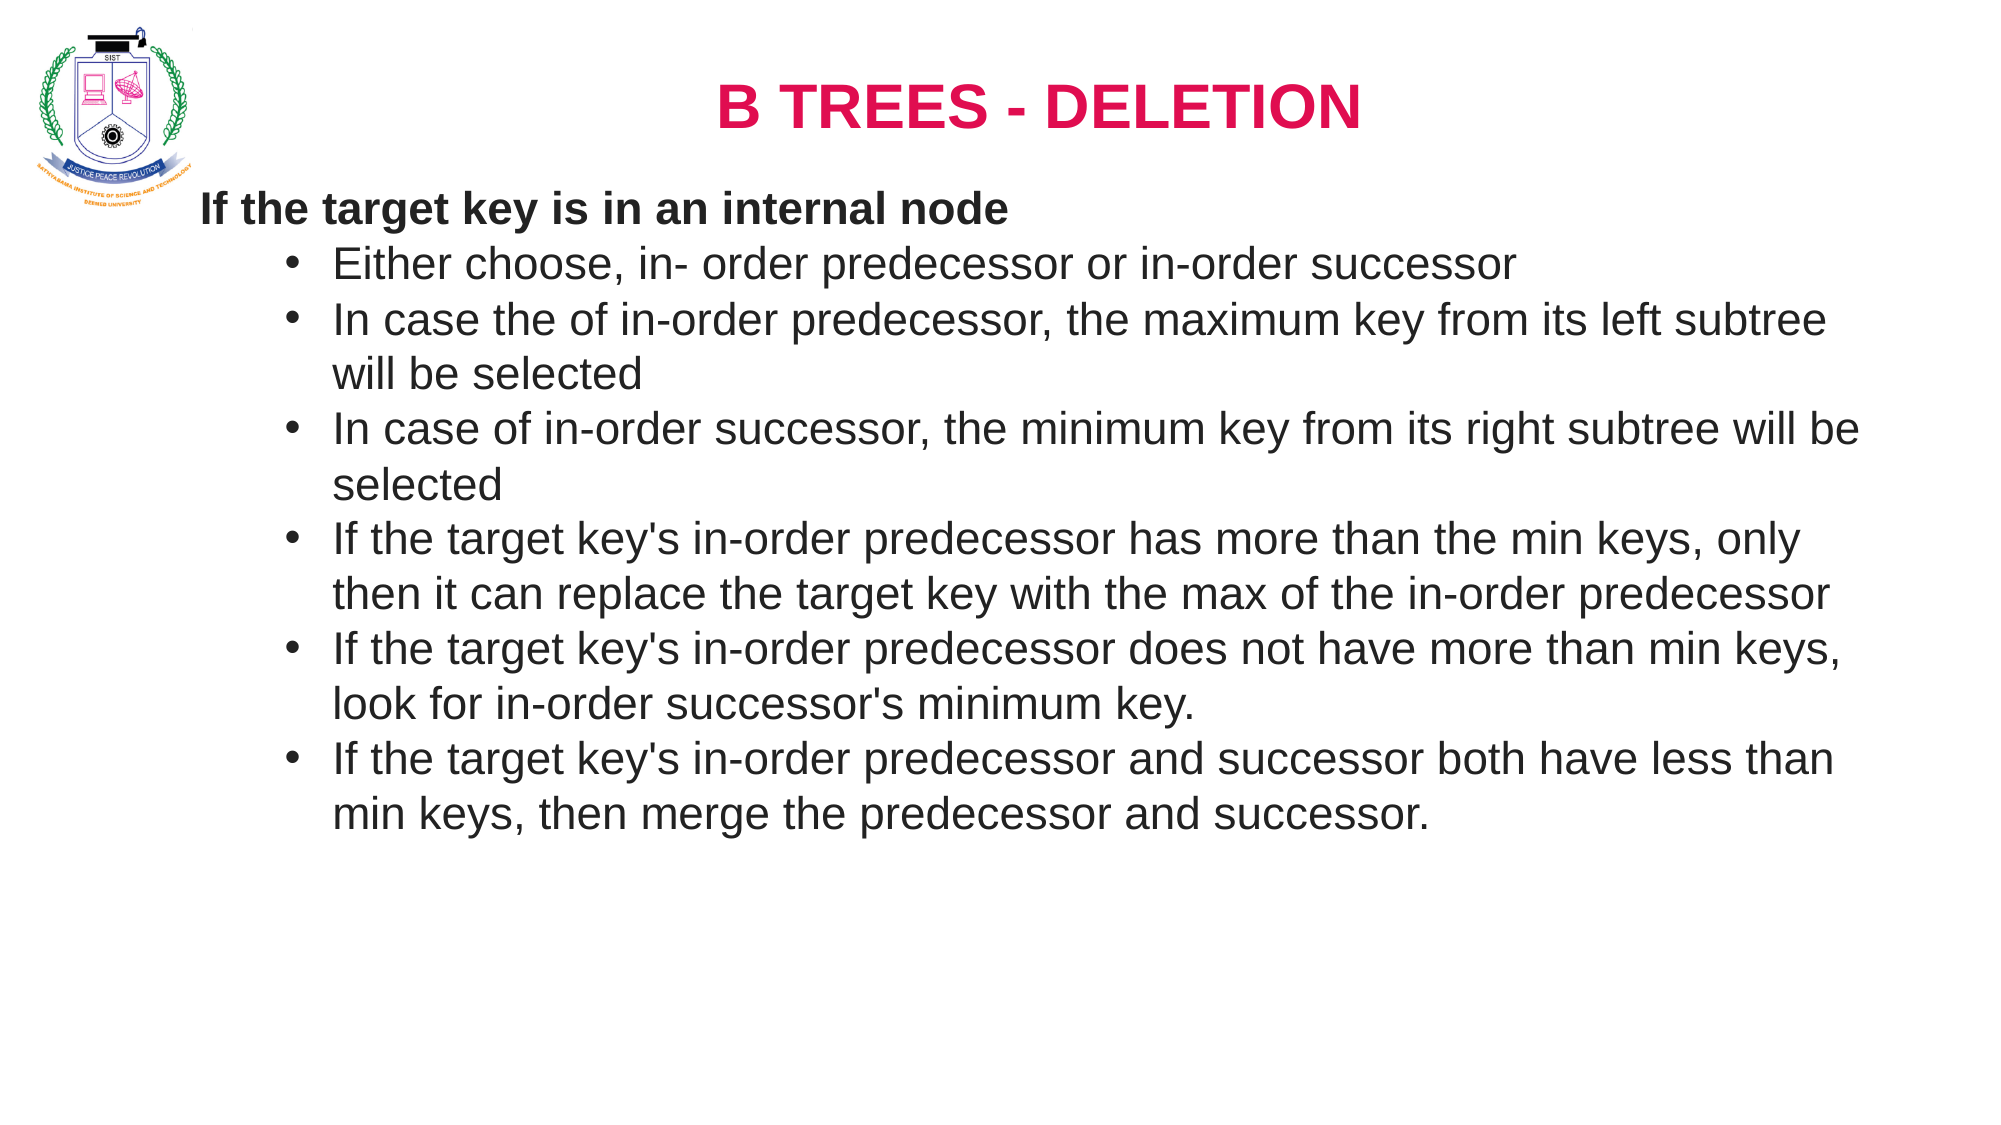

B TREES - DELETION
If the target key is in an internal node
Either choose, in- order predecessor or in-order successor
In case the of in-order predecessor, the maximum key from its left subtree will be selected
In case of in-order successor, the minimum key from its right subtree will be selected
If the target key's in-order predecessor has more than the min keys, only then it can replace the target key with the max of the in-order predecessor
If the target key's in-order predecessor does not have more than min keys, look for in-order successor's minimum key.
If the target key's in-order predecessor and successor both have less than min keys, then merge the predecessor and successor.